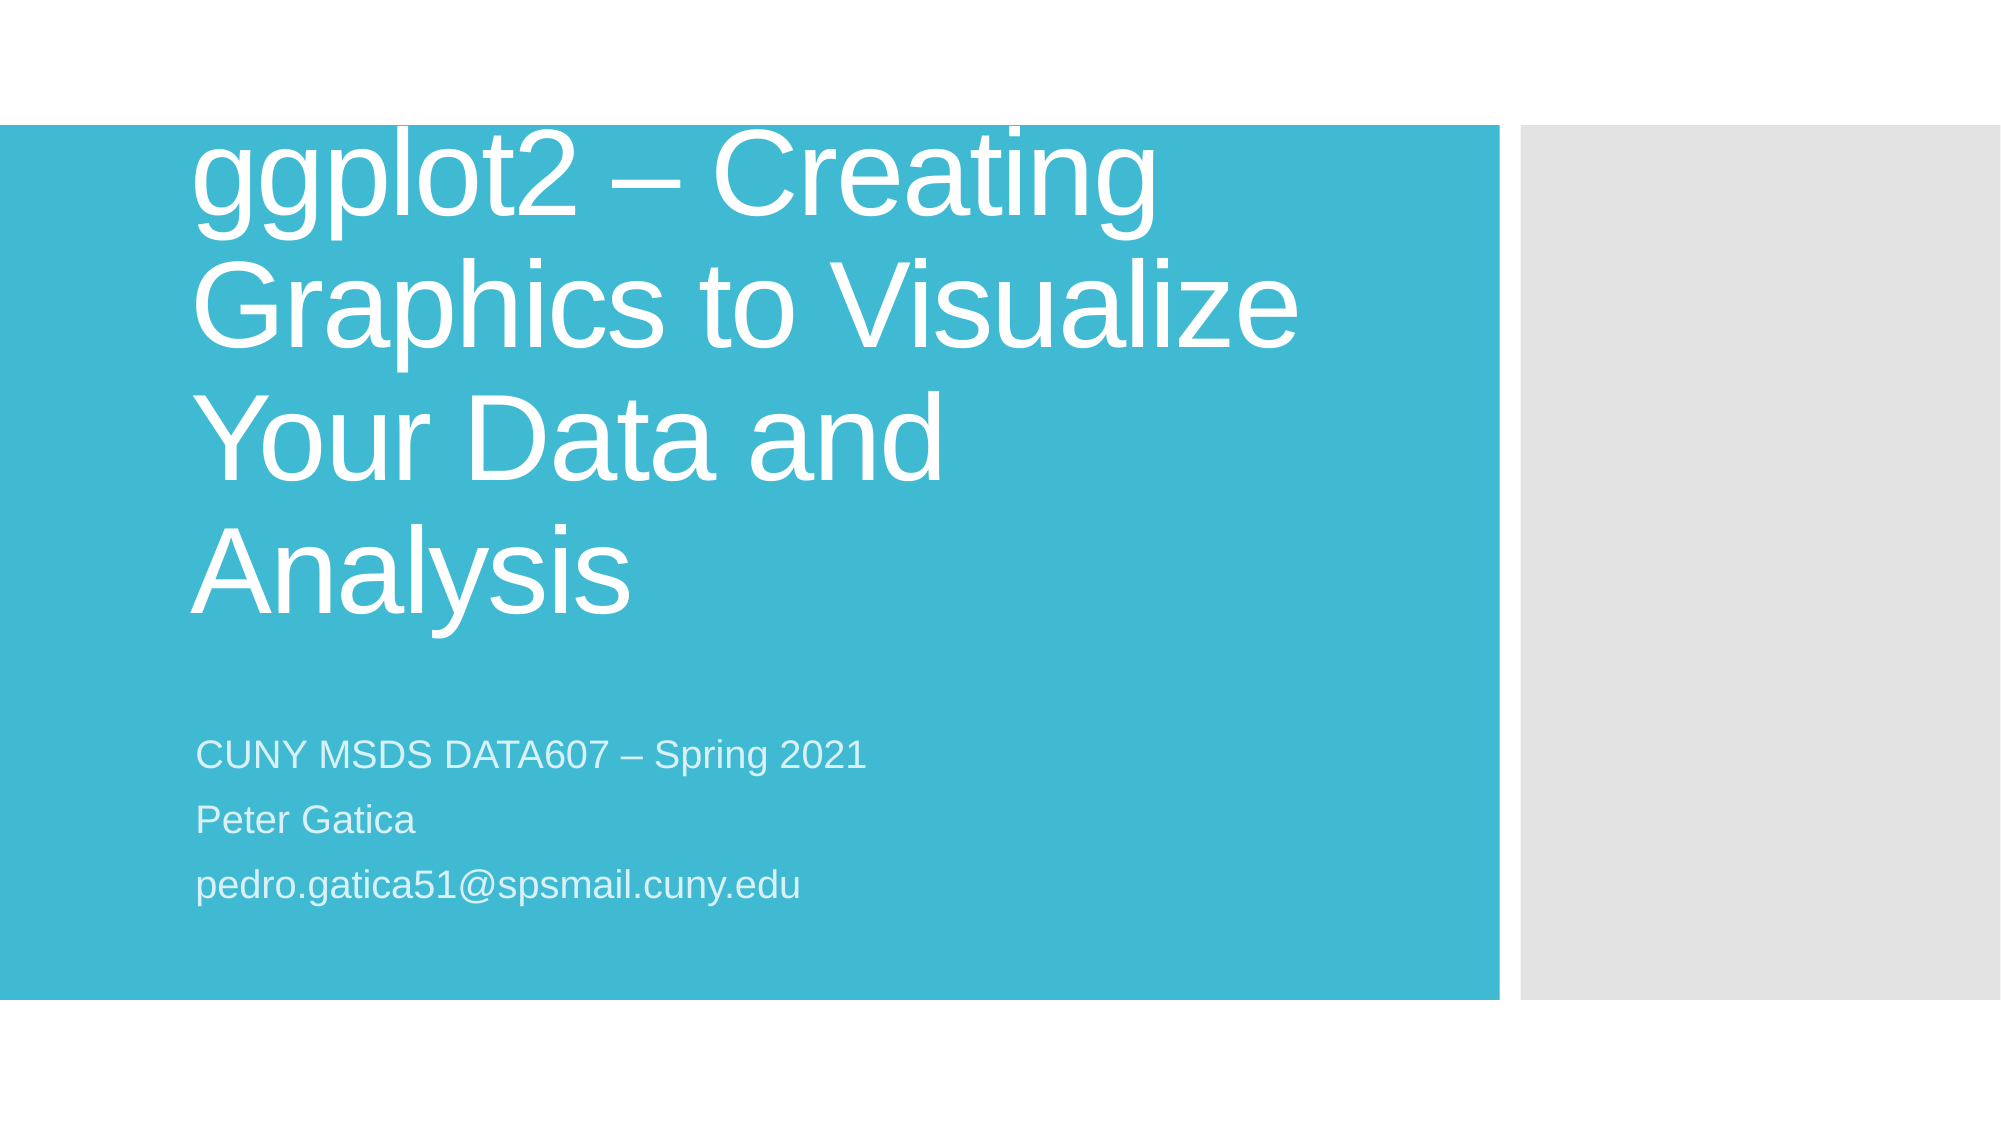

# ggplot2 – Creating Graphics to Visualize Your Data and Analysis
CUNY MSDS DATA607 – Spring 2021
Peter Gatica
pedro.gatica51@spsmail.cuny.edu